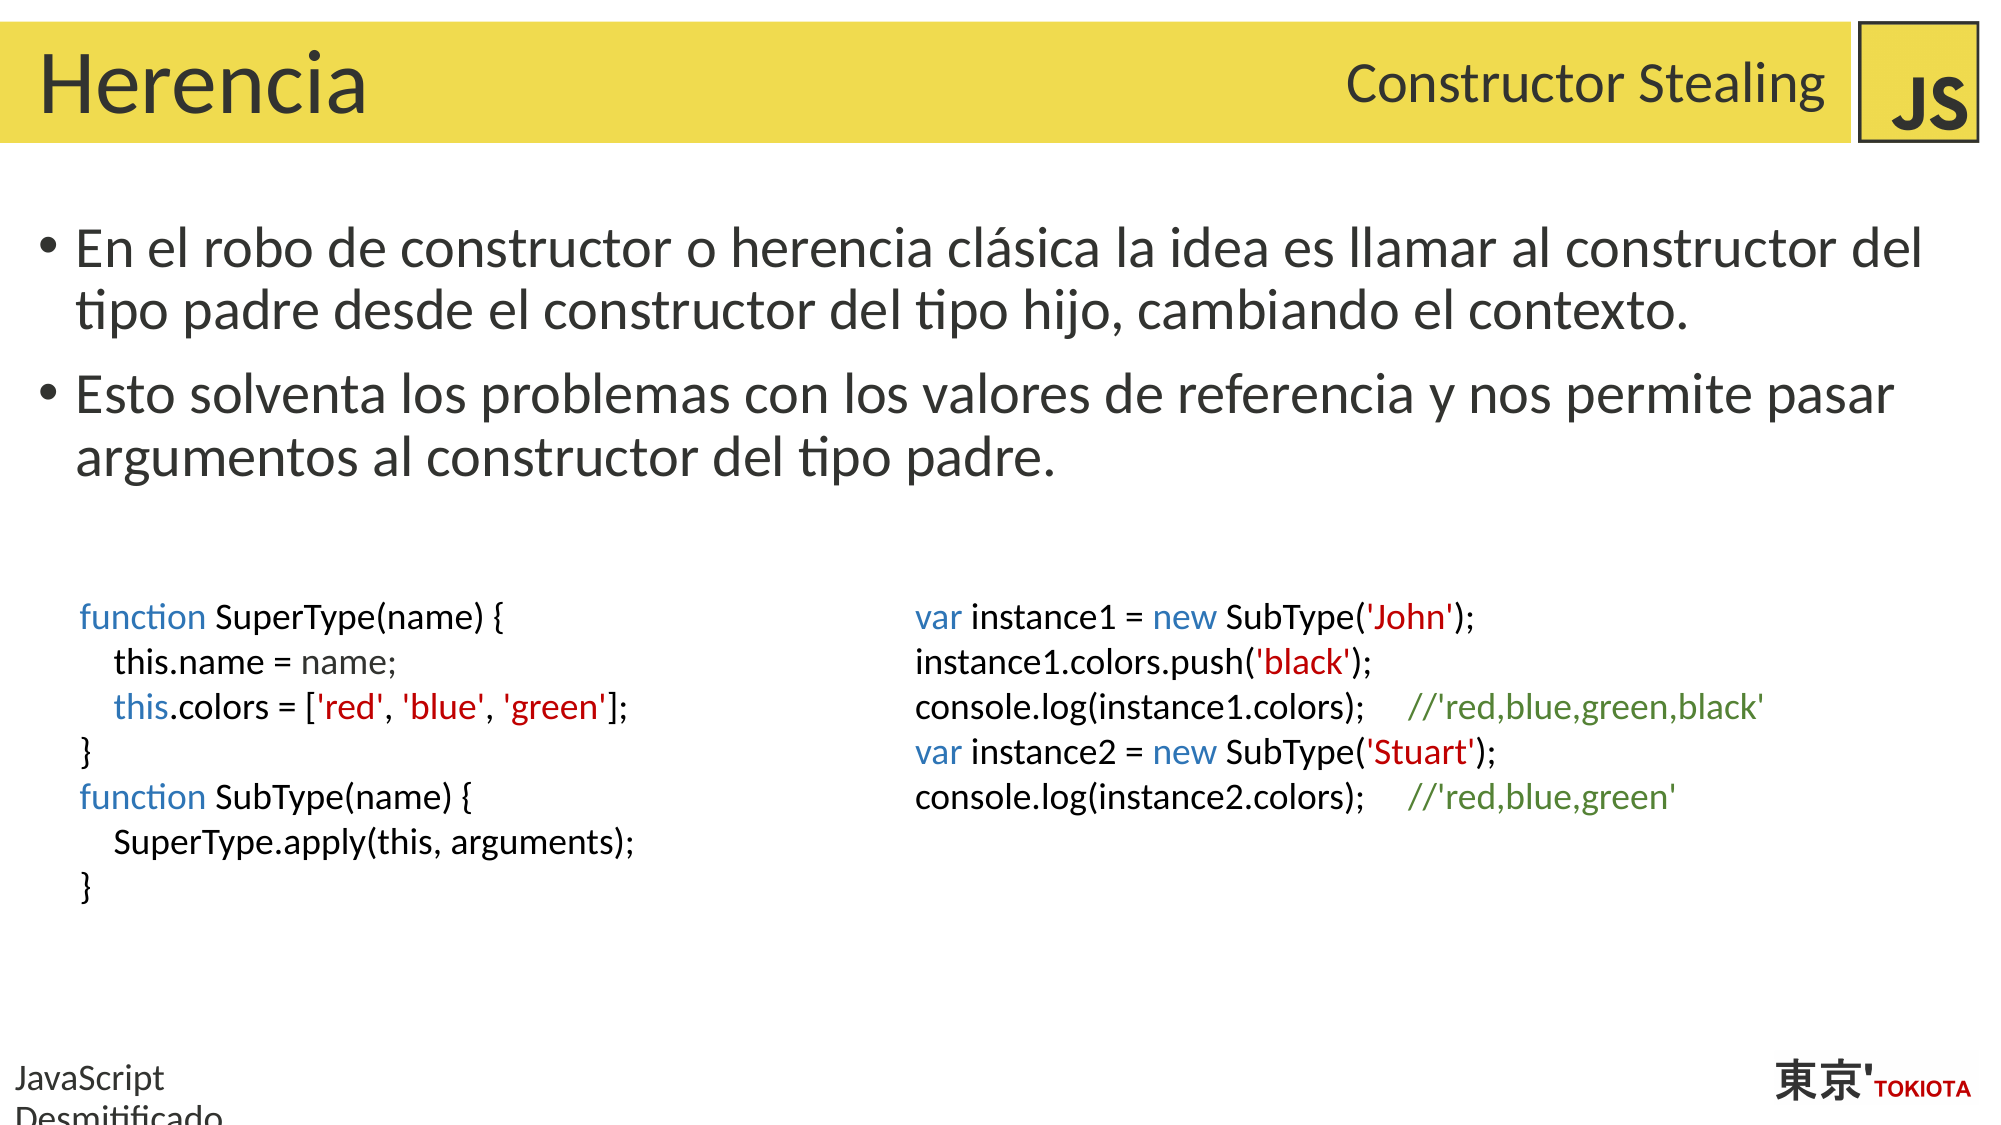

# Herencia
Constructor Stealing
En el robo de constructor o herencia clásica la idea es llamar al constructor del tipo padre desde el constructor del tipo hijo, cambiando el contexto.
Esto solventa los problemas con los valores de referencia y nos permite pasar argumentos al constructor del tipo padre.
function SuperType(name) {
    this.name = name;
    this.colors = ['red', 'blue', 'green'];
}
function SubType(name) {
    SuperType.apply(this, arguments);
}
var instance1 = new SubType('John');
instance1.colors.push('black');
console.log(instance1.colors);     //'red,blue,green,black'
var instance2 = new SubType('Stuart');
console.log(instance2.colors);     //'red,blue,green'